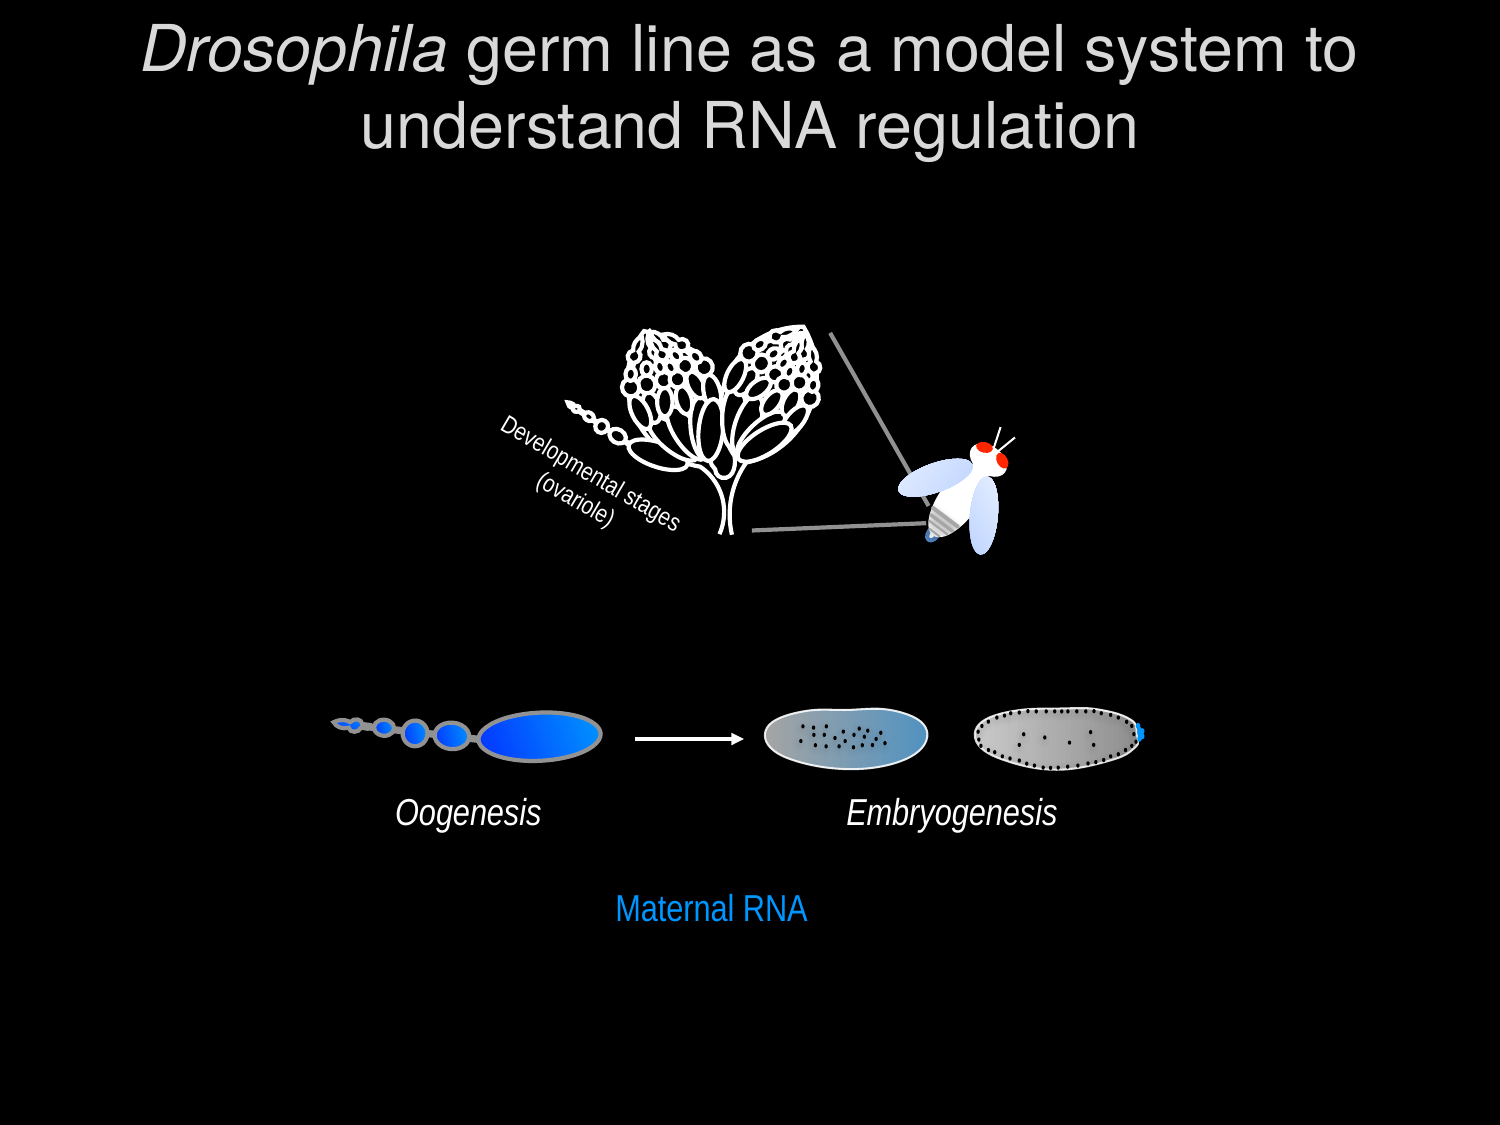

# Drosophila germ line as a model system to understand RNA regulation

Developmental stages
(ovariole)

Oogenesis
Embryogenesis
Maternal RNA